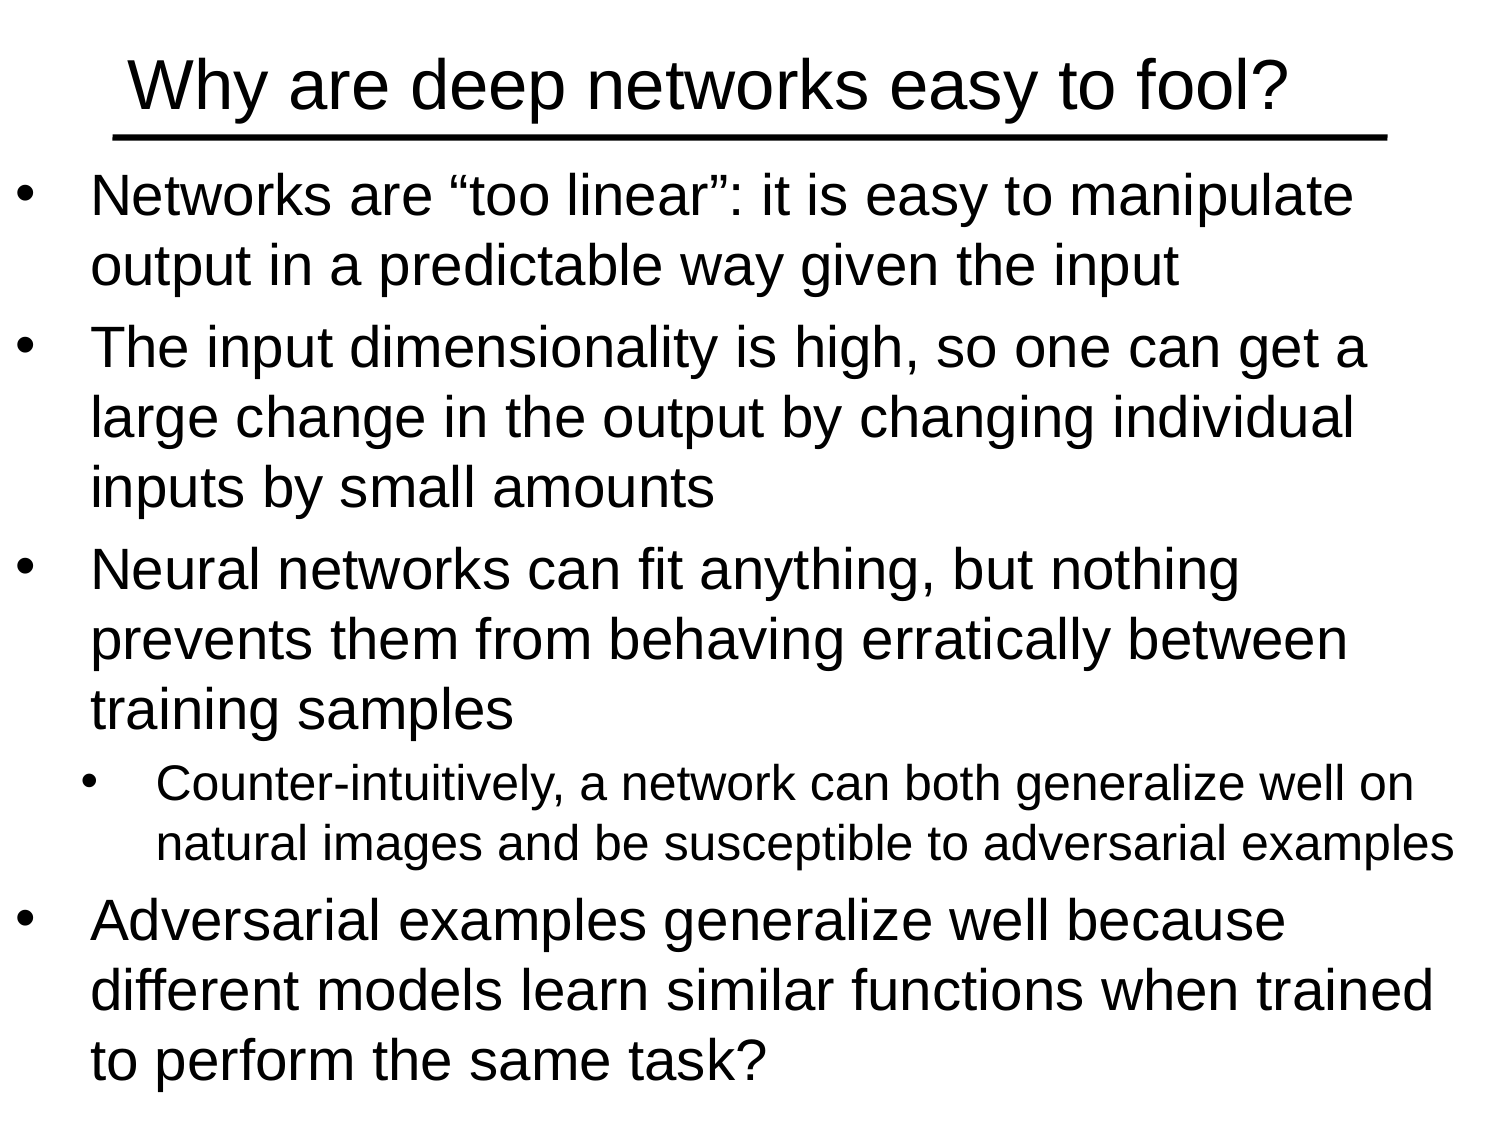

# Why are deep networks easy to fool?
Networks are “too linear”: it is easy to manipulate output in a predictable way given the input
The input dimensionality is high, so one can get a large change in the output by changing individual inputs by small amounts
Neural networks can fit anything, but nothing prevents them from behaving erratically between training samples
Counter-intuitively, a network can both generalize well on natural images and be susceptible to adversarial examples
Adversarial examples generalize well because different models learn similar functions when trained to perform the same task?